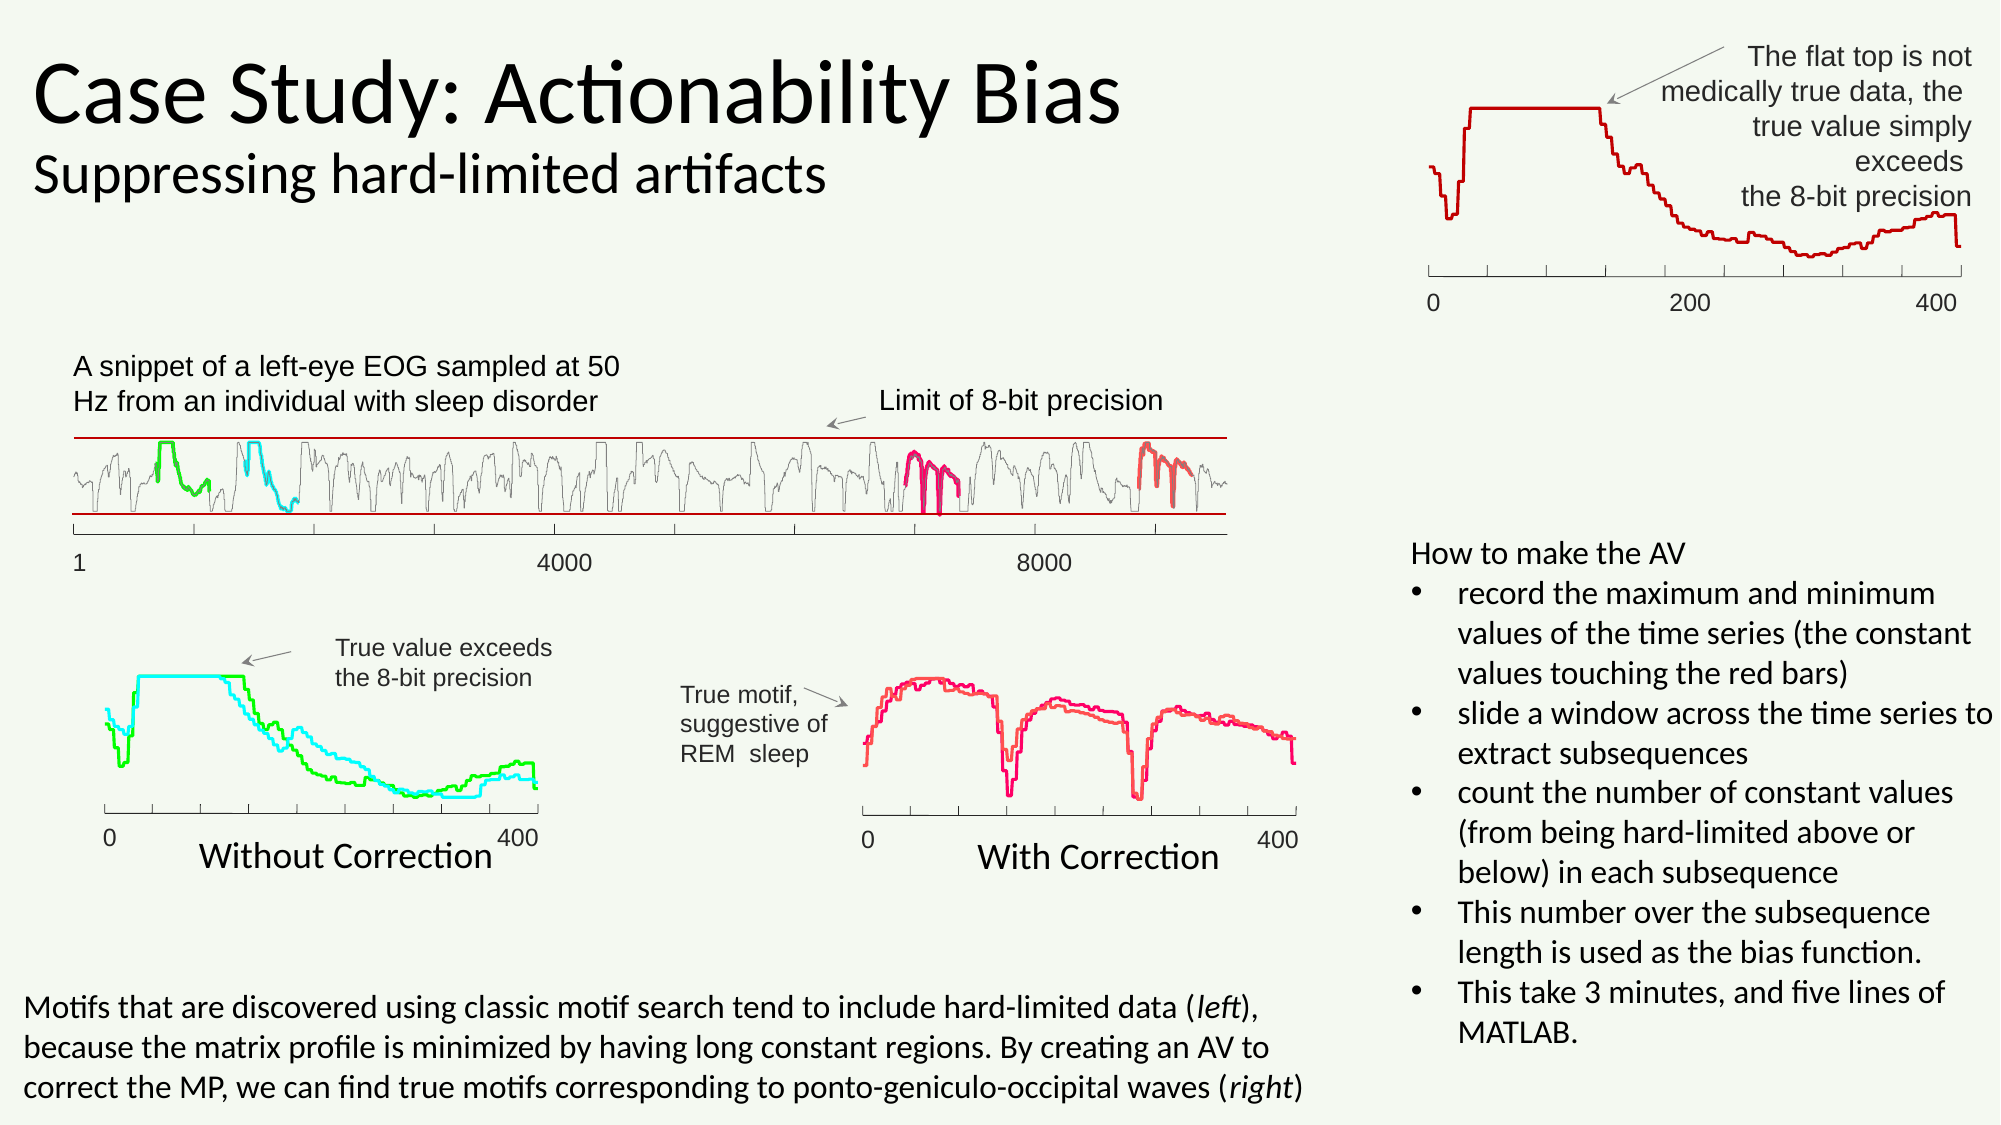

# Case Study: Actionability Bias Suppressing hard-limited artifacts
The flat top is not medically true data, the  true value simply exceeds
the 8-bit precision

0
200
400
A snippet of a left-eye EOG sampled at 50 Hz from an individual with sleep disorder

1
4000
8000
Limit of 8-bit precision
How to make the AV
record the maximum and minimum values of the time series (the constant values touching the red bars)
slide a window across the time series to extract subsequences
count the number of constant values (from being hard-limited above or below) in each subsequence
This number over the subsequence length is used as the bias function.
This take 3 minutes, and five lines of MATLAB.
True value exceeds
the 8-bit precision

0
400
True motif, suggestive of REM  sleep

0
400
Without Correction
With Correction
Motifs that are discovered using classic motif search tend to include hard-limited data (left), because the matrix profile is minimized by having long constant regions. By creating an AV to correct the MP, we can find true motifs corresponding to ponto-geniculo-occipital waves (right)